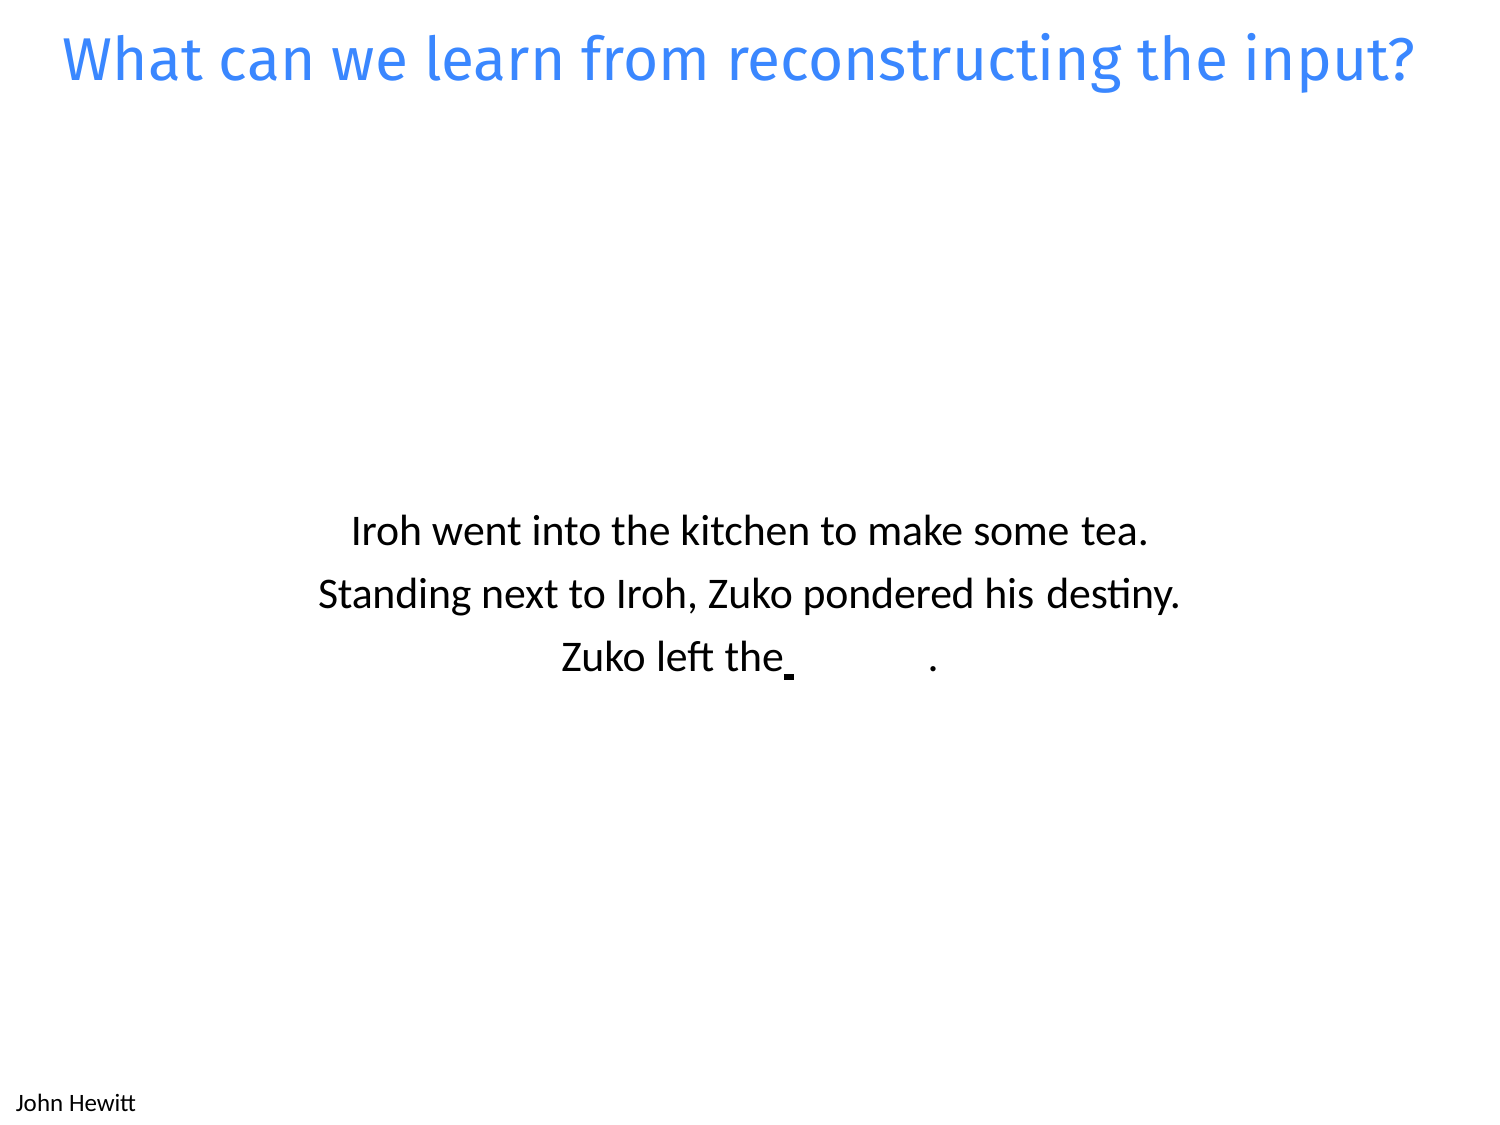

What can we learn from reconstructing the input?
Iroh went into the kitchen to make some tea.
Standing next to Iroh, Zuko pondered his destiny.
Zuko left the 	.
John Hewitt